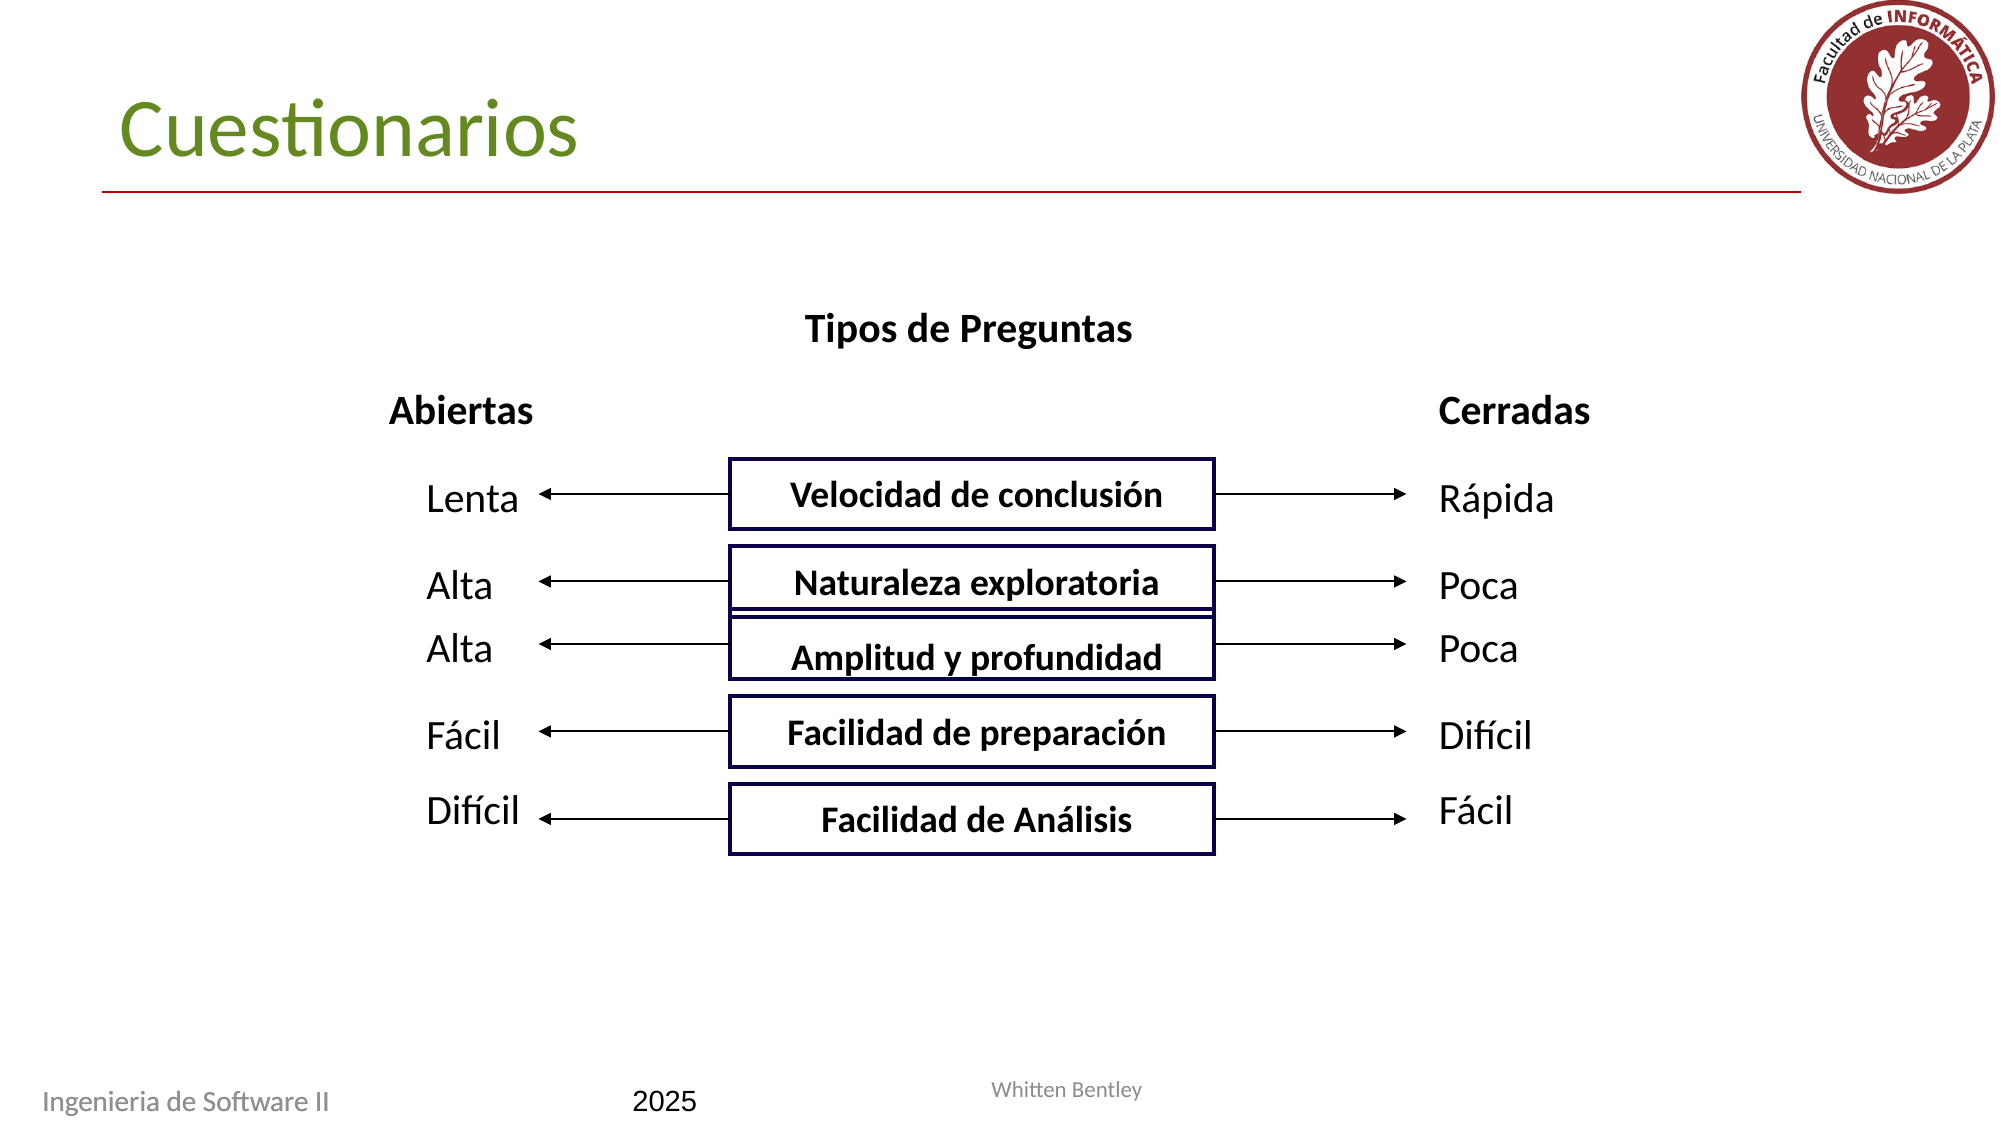

Cuestionarios
Tipos de Preguntas

Abiertas
Cerradas

Lenta
Velocidad de conclusión
Rápida

Alta
Naturaleza exploratoria
Poca

Alta
Poca
Amplitud y profundidad

Fácil
Facilidad de preparación
Difícil
Difícil
Fácil

Facilidad de Análisis

Whitten Bentley

Ingenieria de Software II